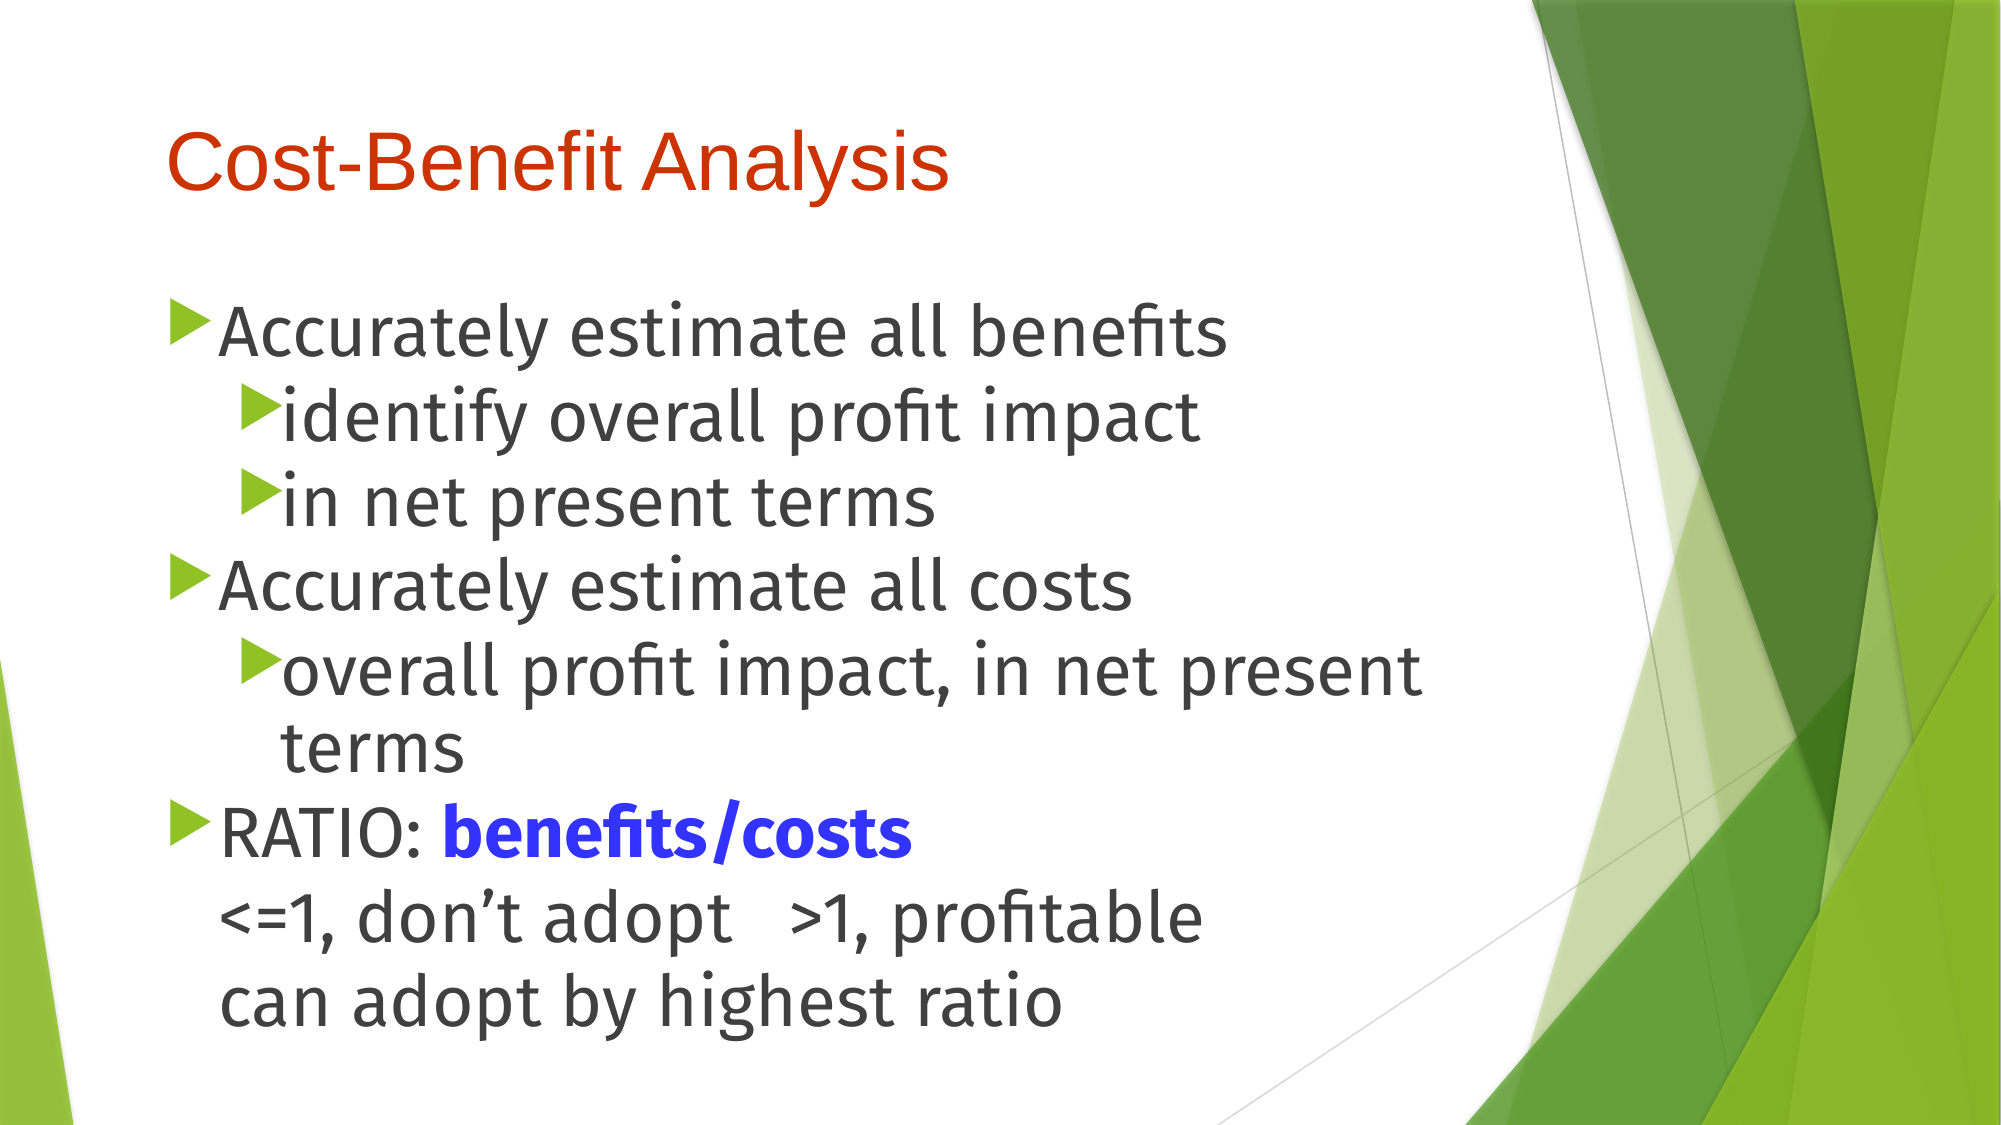

# Cost-Benefit Analysis

Accurately estimate all benefits
identify overall profit impact
in net present terms
Accurately estimate all costs
overall profit impact, in net present terms
RATIO: benefits/costs
	<=1, don’t adopt		>1, profitable
					can adopt by highest ratio